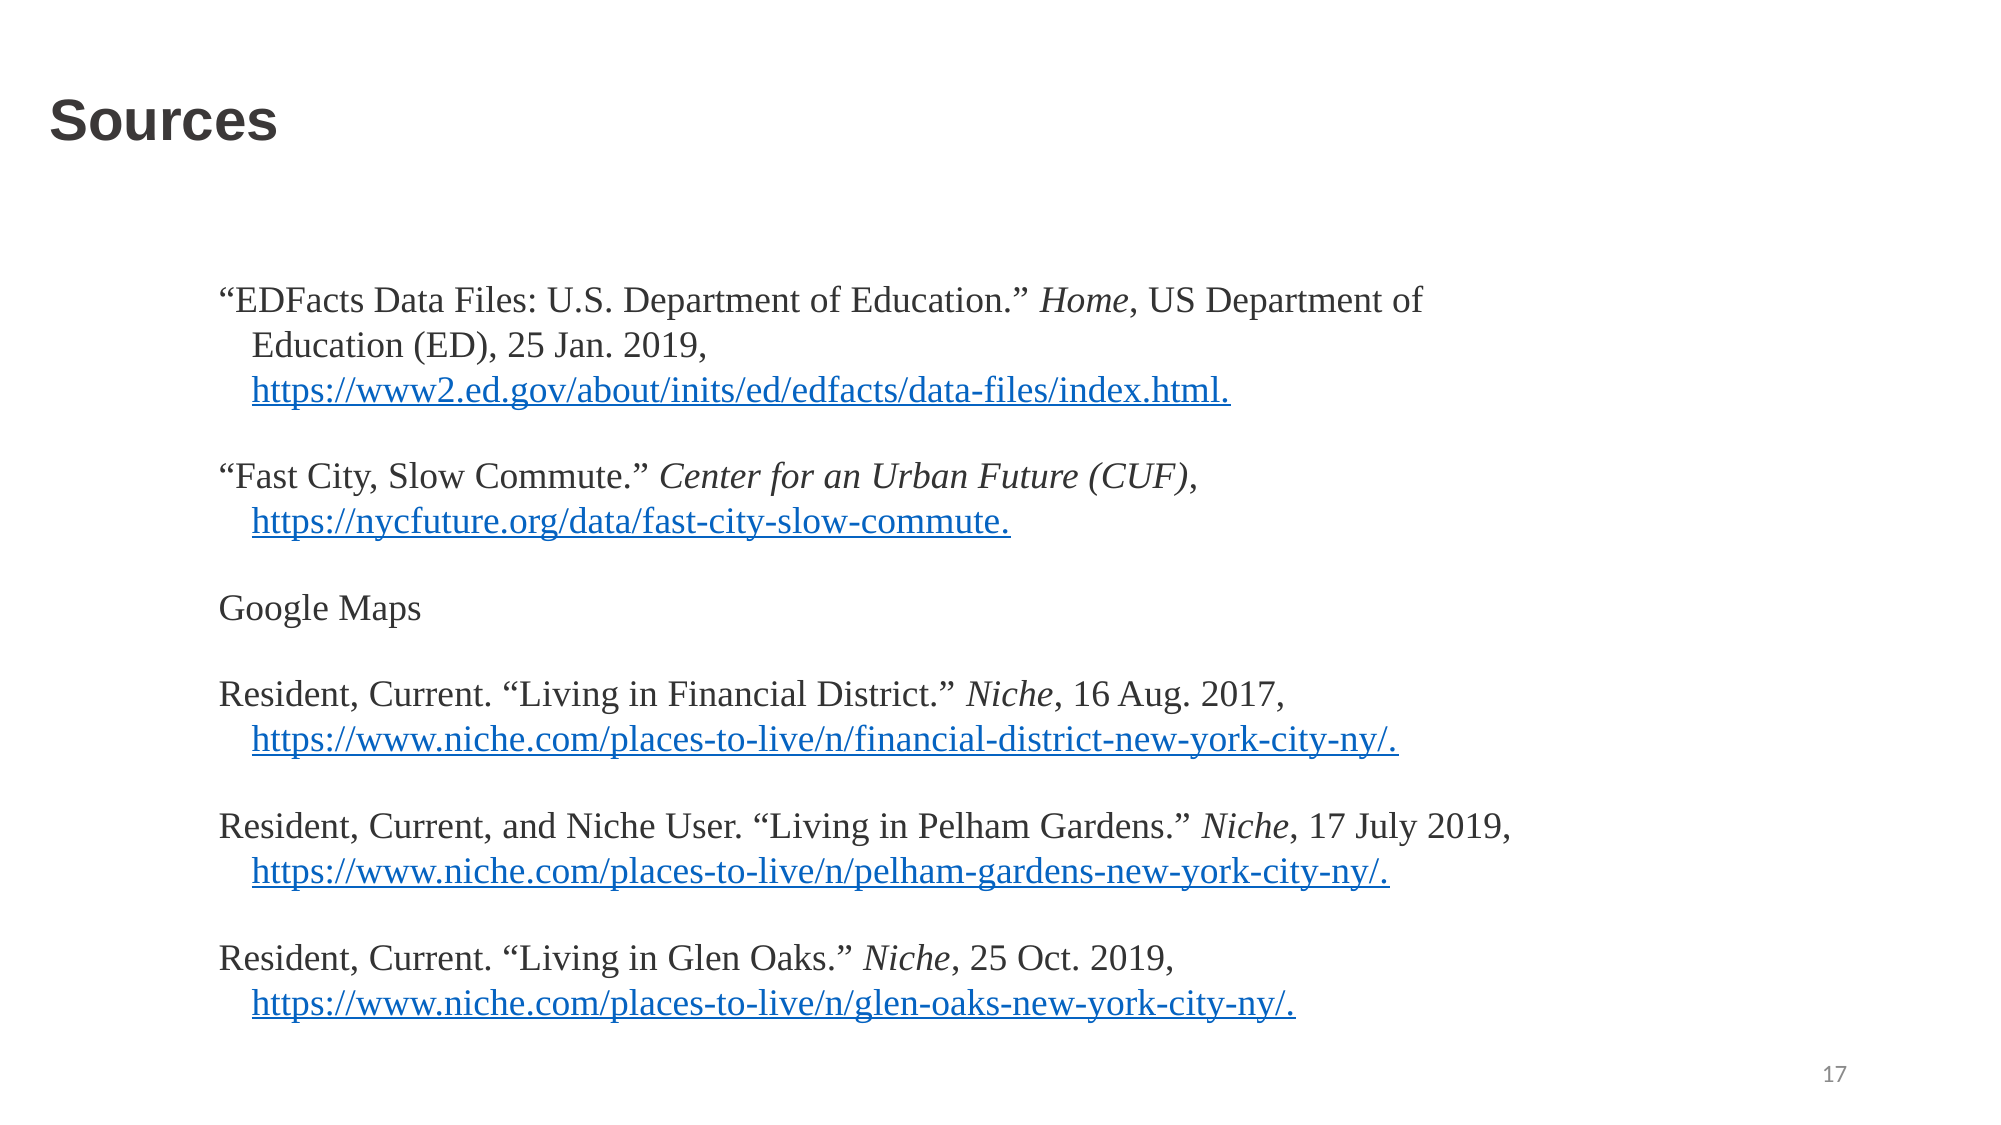

#
Sources
“EDFacts Data Files: U.S. Department of Education.” Home, US Department of Education (ED), 25 Jan. 2019, https://www2.ed.gov/about/inits/ed/edfacts/data-files/index.html.
“Fast City, Slow Commute.” Center for an Urban Future (CUF), https://nycfuture.org/data/fast-city-slow-commute.
Google Maps
Resident, Current. “Living in Financial District.” Niche, 16 Aug. 2017, https://www.niche.com/places-to-live/n/financial-district-new-york-city-ny/.
Resident, Current, and Niche User. “Living in Pelham Gardens.” Niche, 17 July 2019, https://www.niche.com/places-to-live/n/pelham-gardens-new-york-city-ny/.
Resident, Current. “Living in Glen Oaks.” Niche, 25 Oct. 2019, https://www.niche.com/places-to-live/n/glen-oaks-new-york-city-ny/.

17